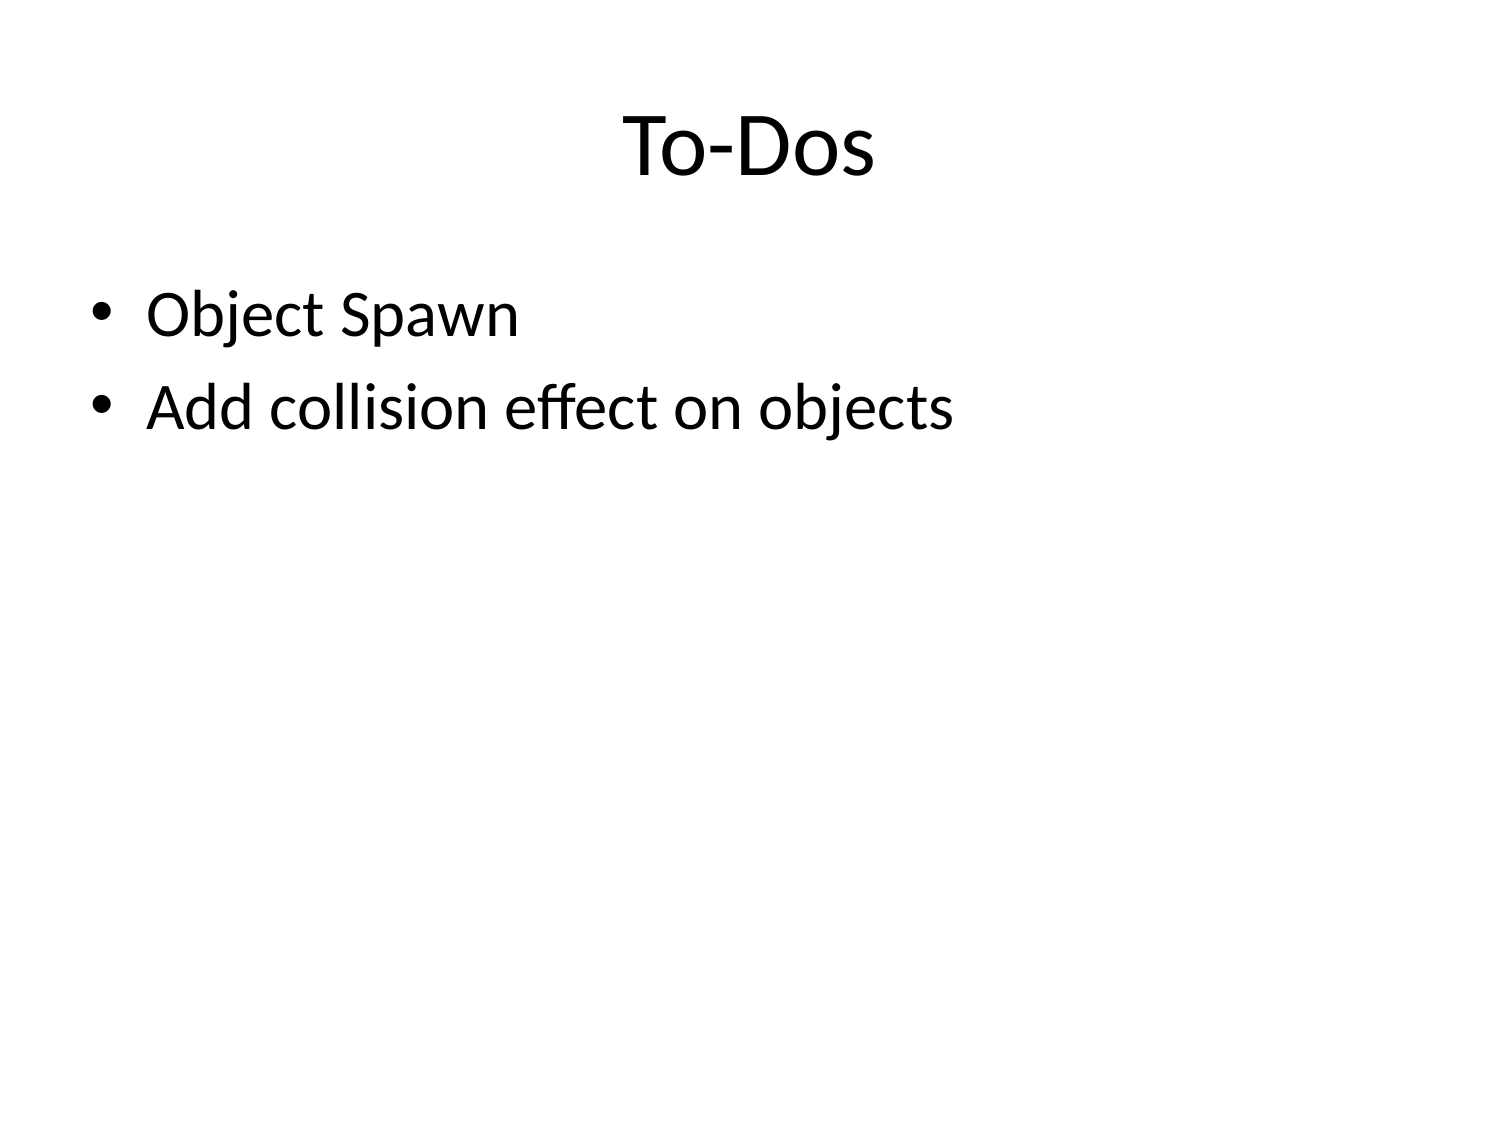

# To-Dos
Object Spawn
Add collision effect on objects